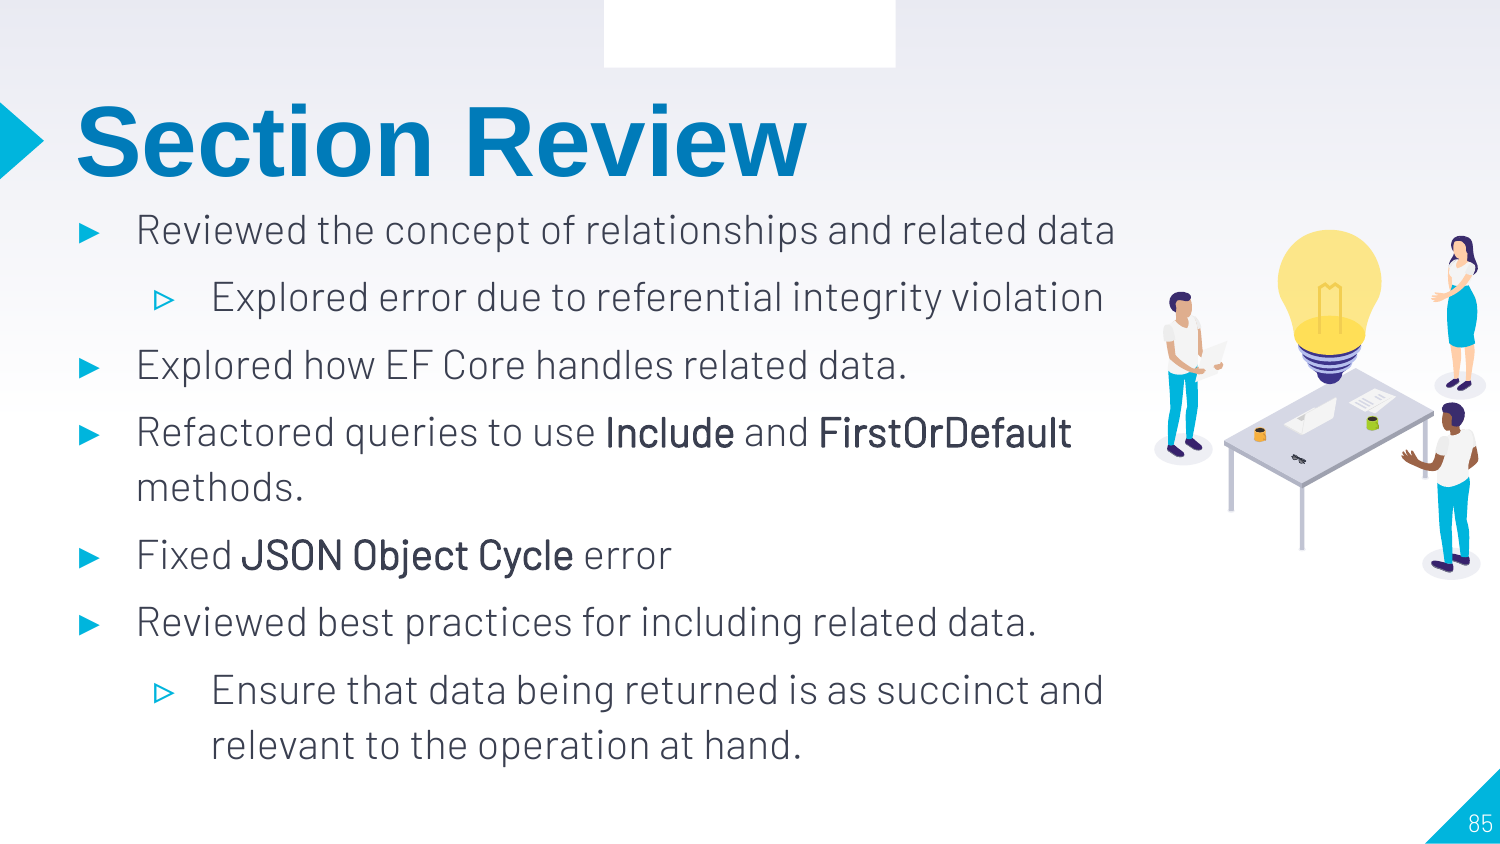

Section Overview

# Section Review
Reviewed the concept of relationships and related data
Explored error due to referential integrity violation
Explored how EF Core handles related data.
Refactored queries to use Include and FirstOrDefault methods.
Fixed JSON Object Cycle error
Reviewed best practices for including related data.
Ensure that data being returned is as succinct and relevant to the operation at hand.

85